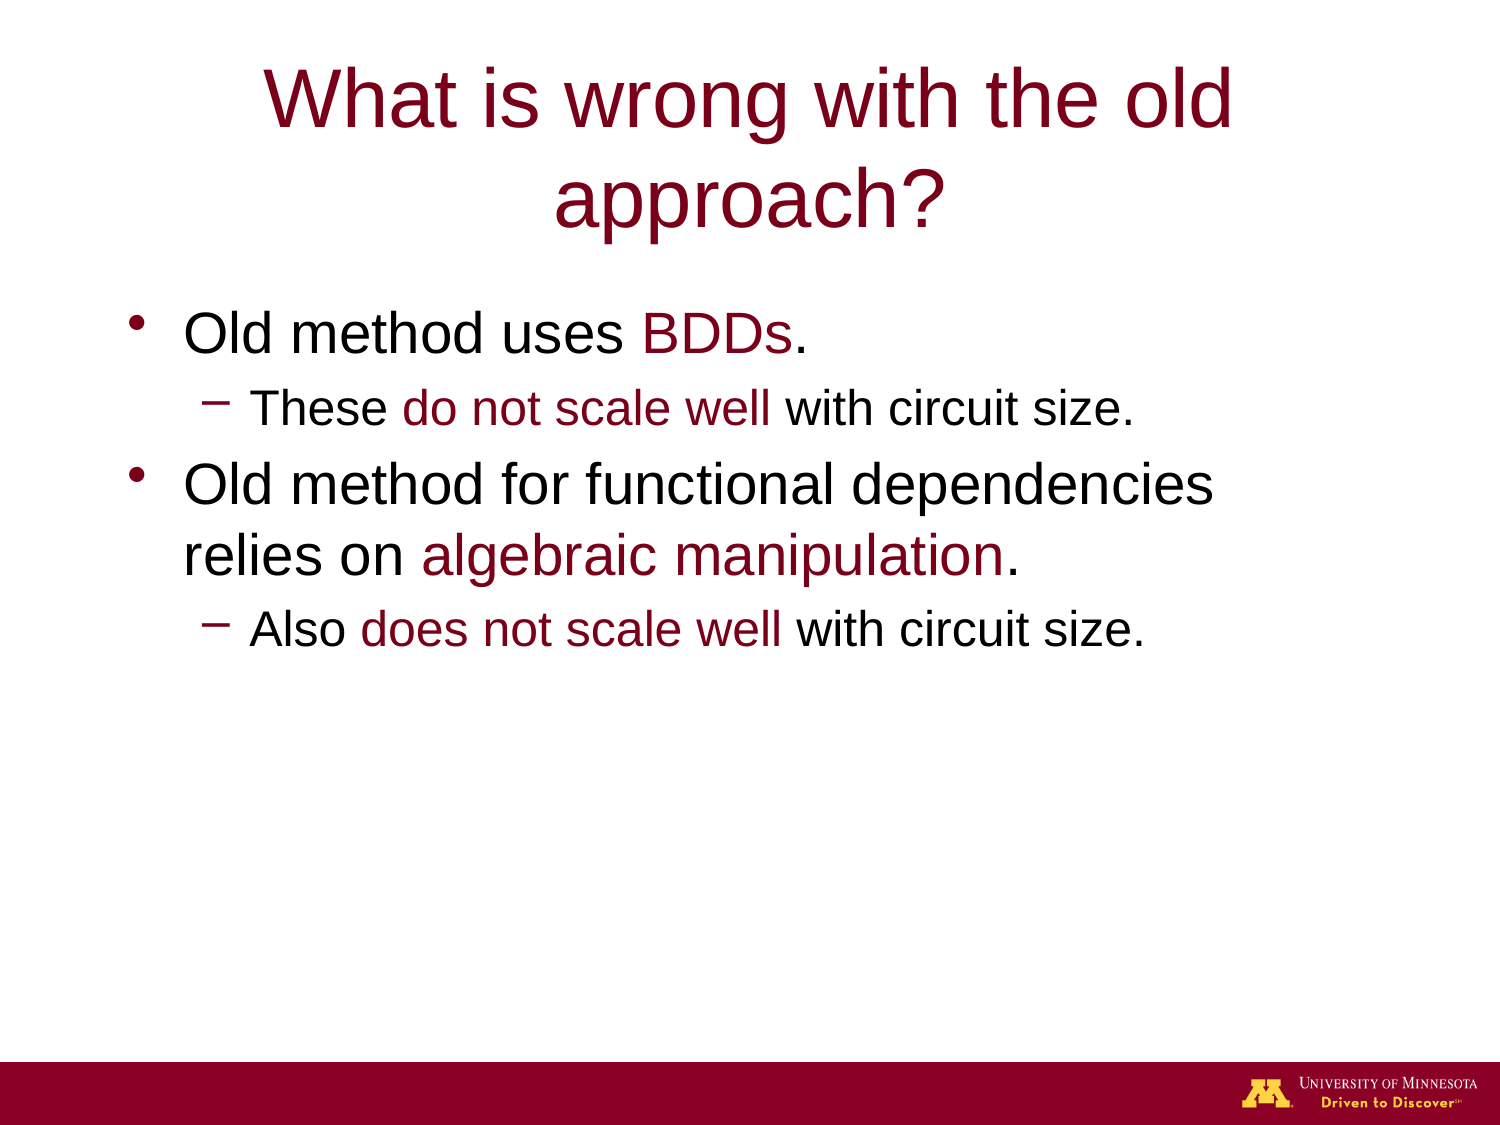

# What is wrong with the old approach?
Old method uses BDDs.
These do not scale well with circuit size.
Old method for functional dependencies relies on algebraic manipulation.
Also does not scale well with circuit size.